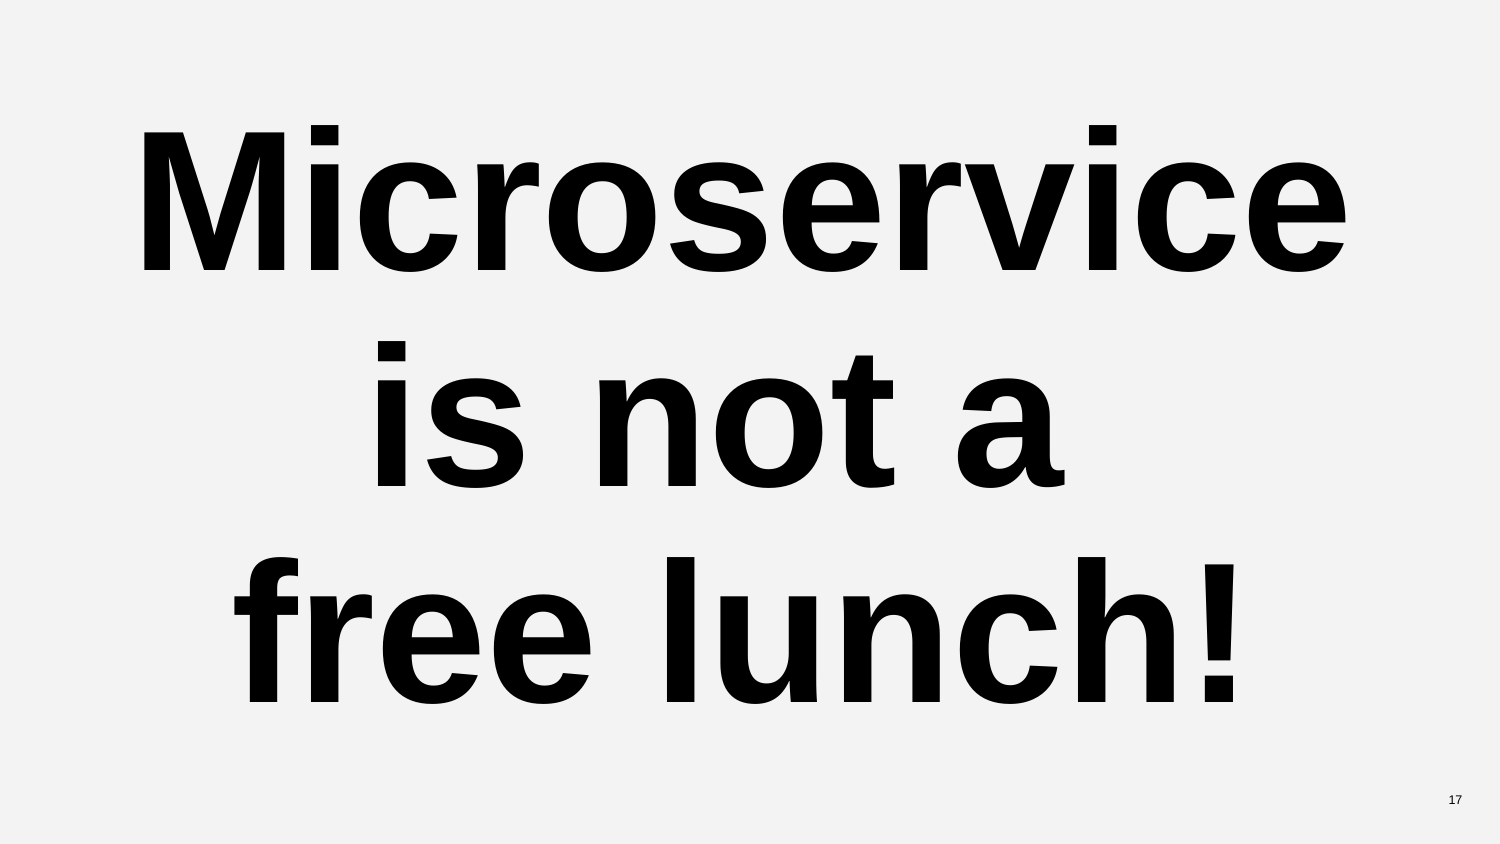

# Microservice is not a free lunch!
17